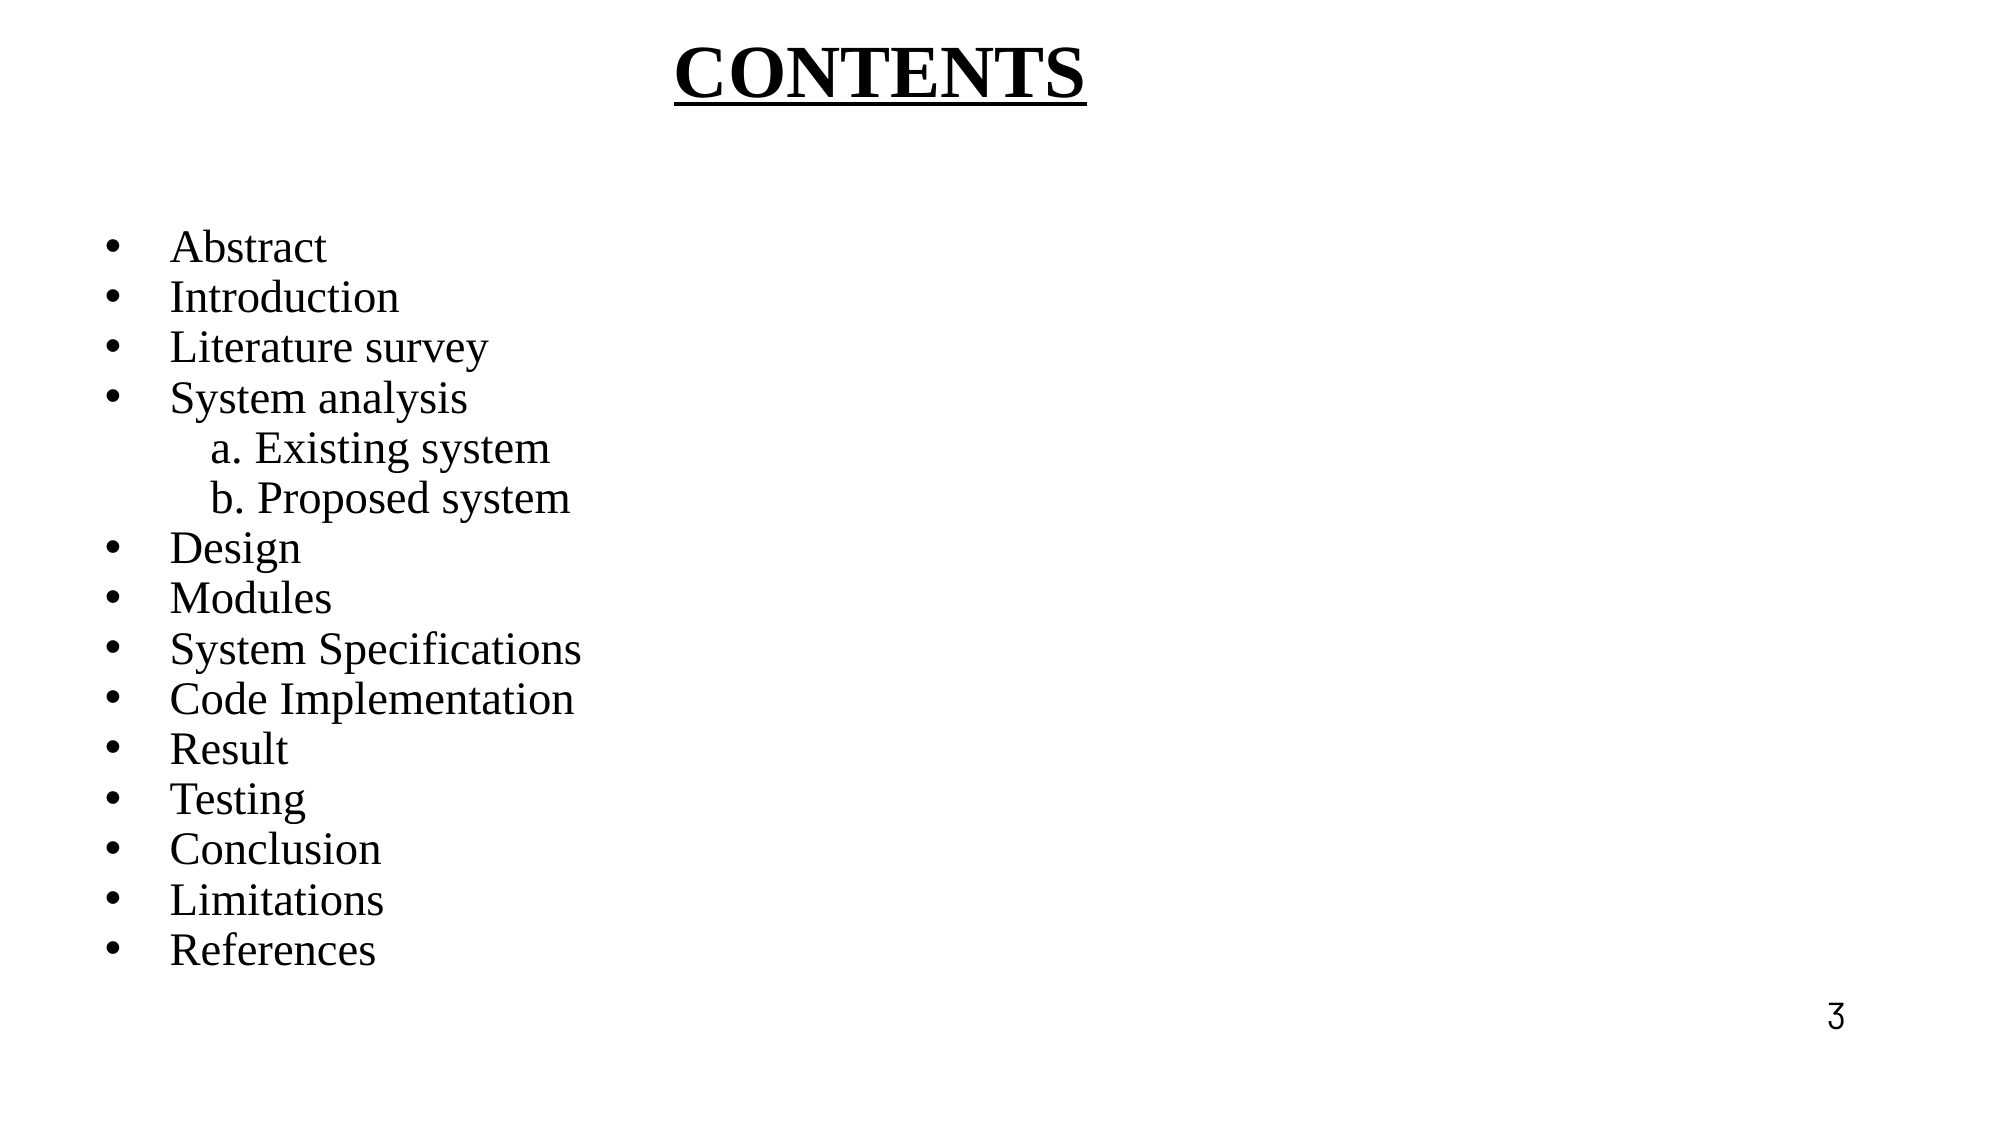

# CONTENTS

Abstract
Introduction
Literature survey
System analysis
         a. Existing system
         b. Proposed system
Design
Modules
System Specifications
Code Implementation
Result
Testing
Conclusion
Limitations
References

3